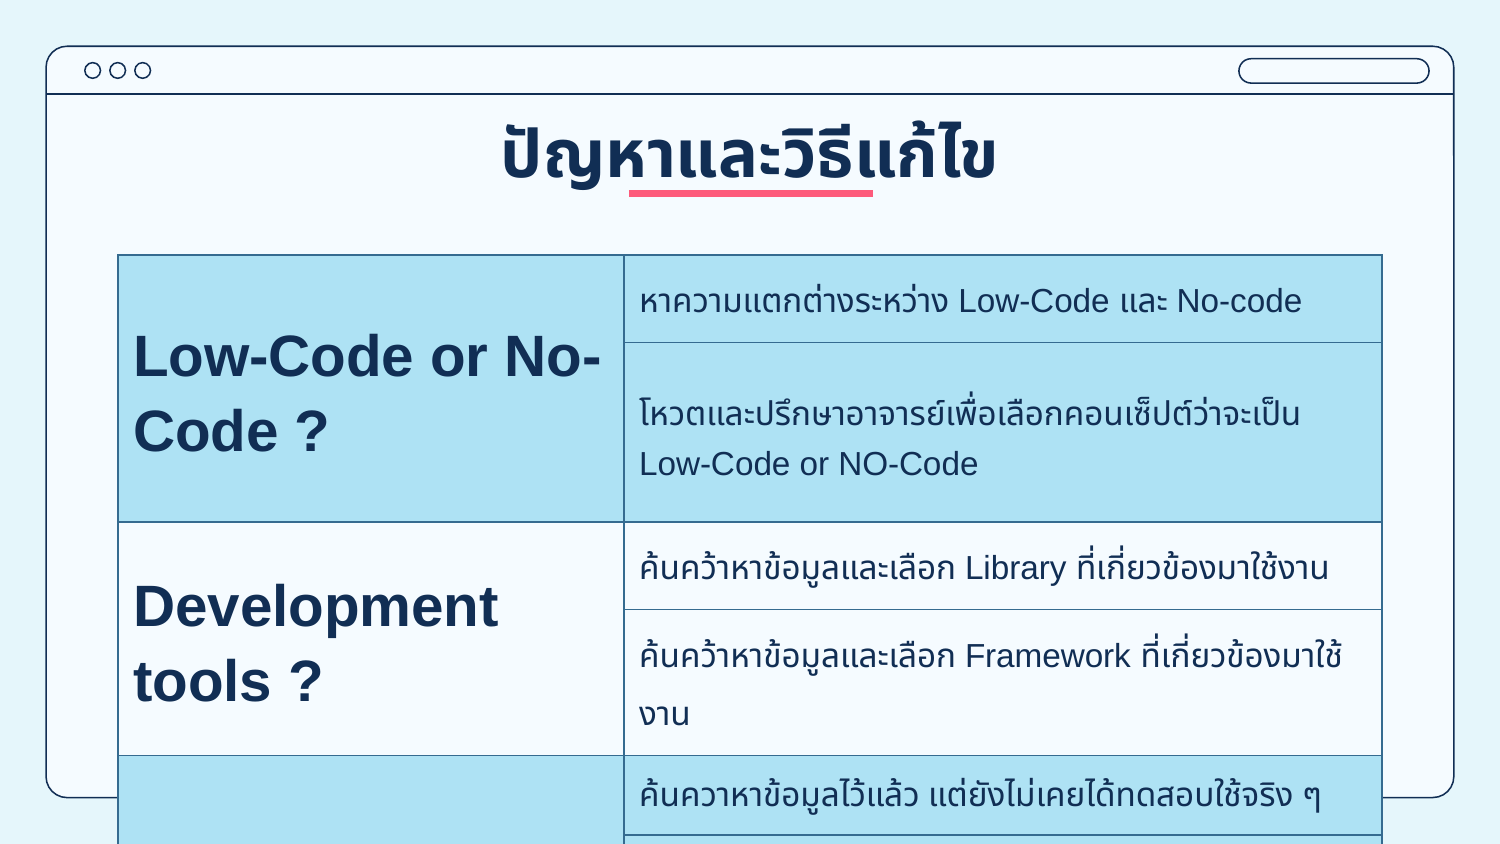

ปัญหาและวิธีแก้ไข
| Low-Code or No-Code ? | หาความแตกต่างระหว่าง Low-Code และ No-code |
| --- | --- |
|  | โหวตและปรึกษาอาจารย์เพื่อเลือกคอนเซ็ปต์ว่าจะเป็น Low-Code or NO-Code |
| Development tools ? | ค้นคว้าหาข้อมูลและเลือก Library ที่เกี่ยวข้องมาใช้งาน |
|  | ค้นคว้าหาข้อมูลและเลือก Framework ที่เกี่ยวข้องมาใช้งาน |
| Automate Test ? | ค้นควาหาข้อมูลไว้แล้ว แต่ยังไม่เคยได้ทดสอบใช้จริง ๆ |
|  | ดัดแปลง Automate Test สำเร็จรูปที่มีคนเขียน Script ไว้บนโลกอินเตอร์เน็ต |